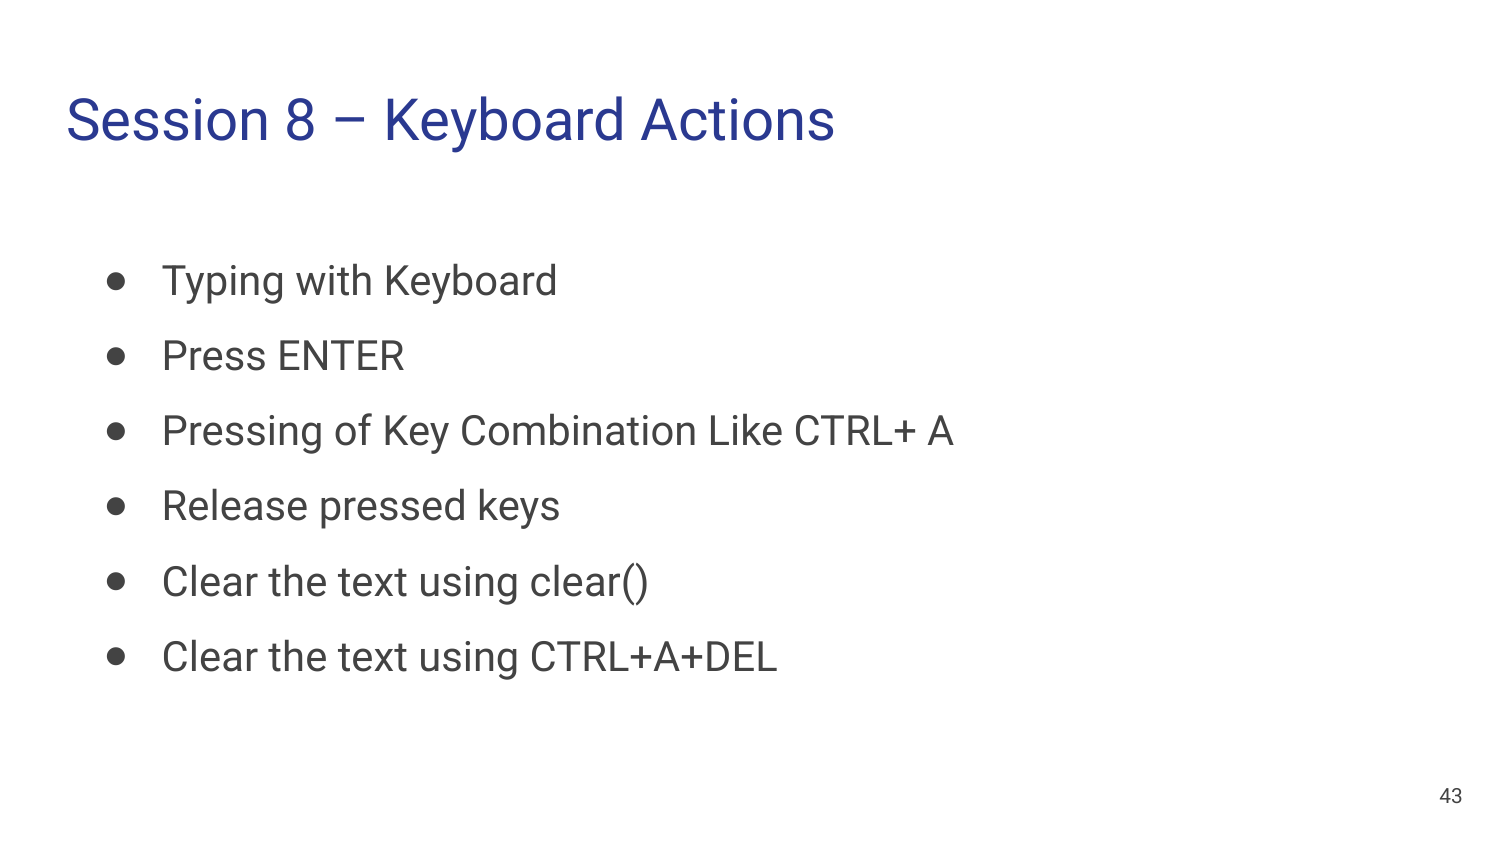

# Session 8 – Keyboard Actions
Typing with Keyboard
Press ENTER
Pressing of Key Combination Like CTRL+ A
Release pressed keys
Clear the text using clear()
Clear the text using CTRL+A+DEL

43